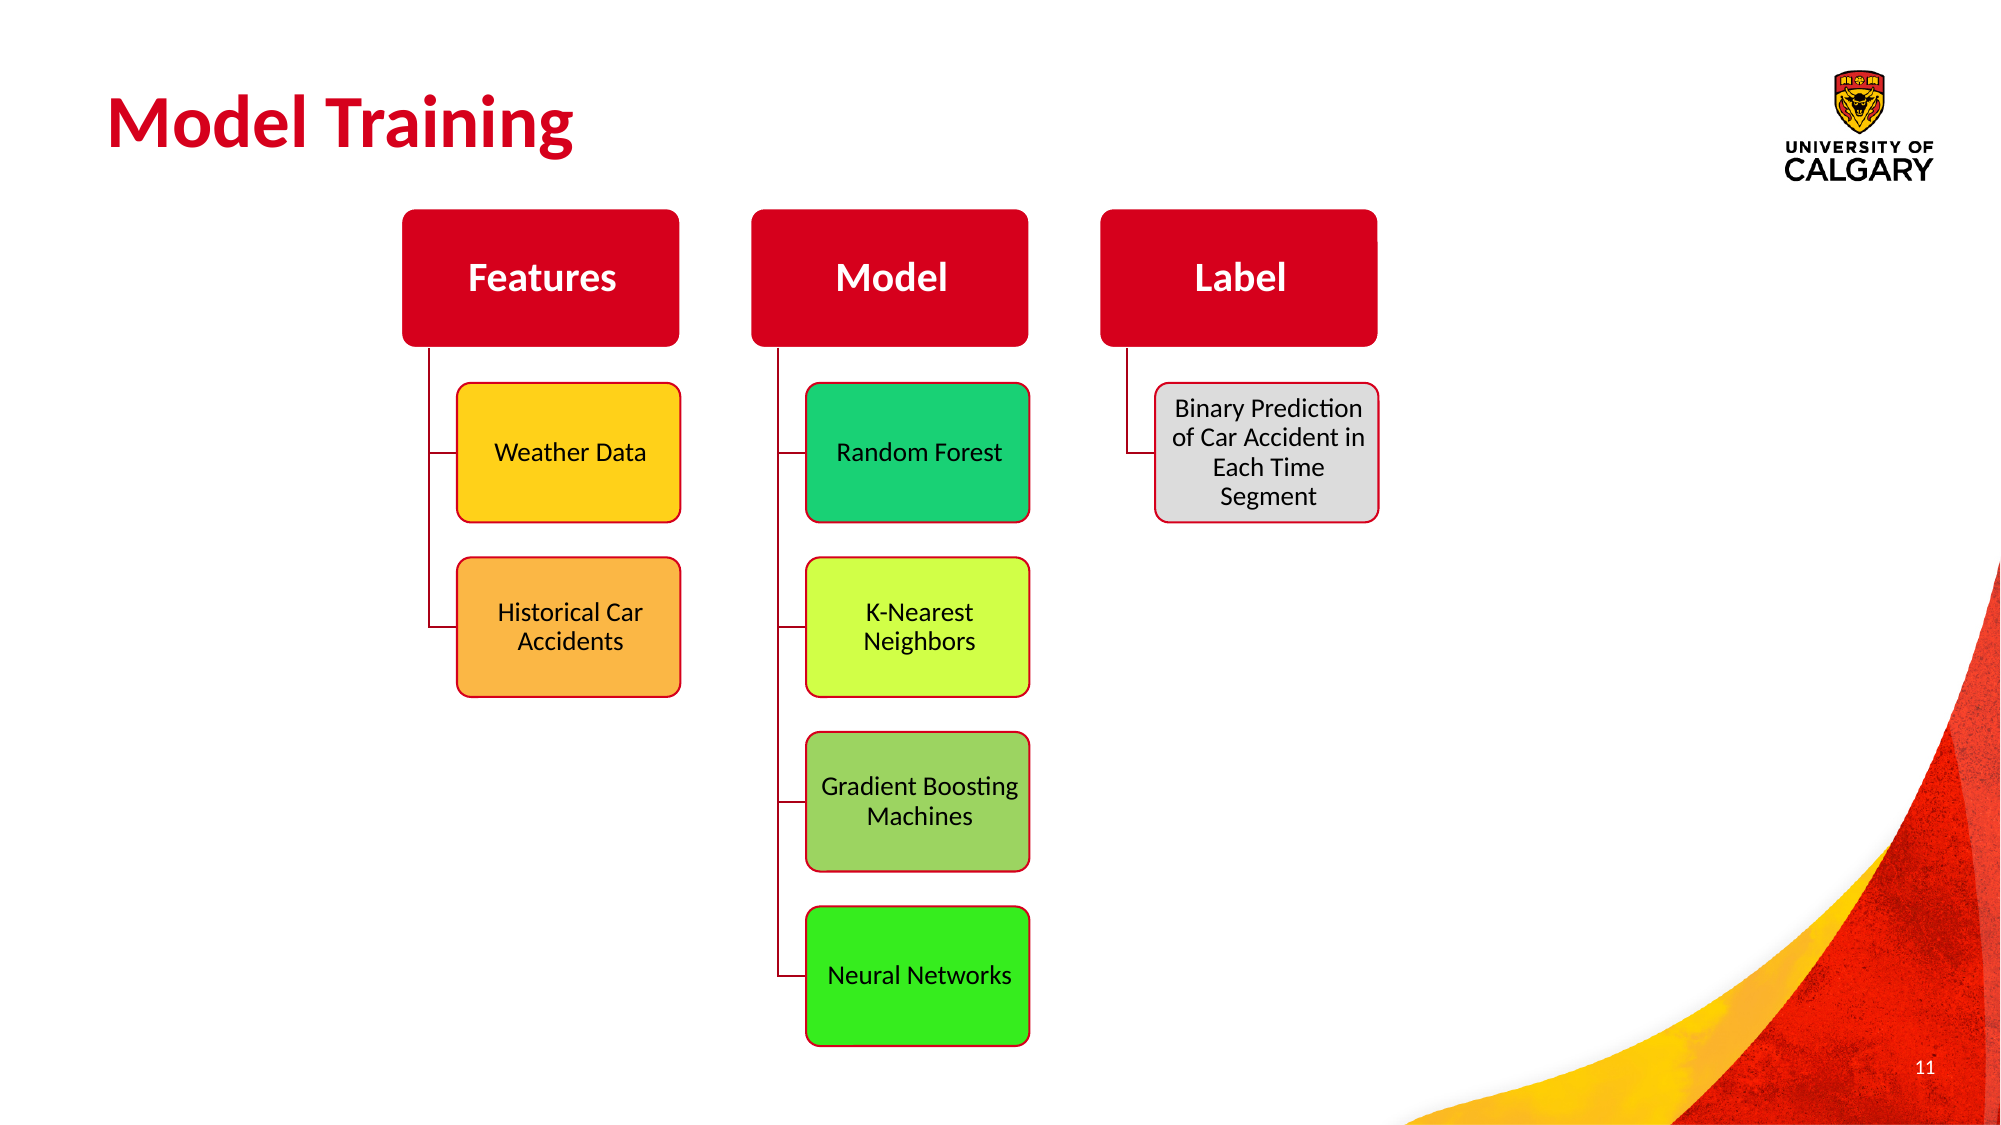

# Model Training
Features
Weather Data
Historical Car Accidents
Model
Random Forest
K-Nearest Neighbors
Gradient Boosting Machines
Neural Networks
Label
Binary Prediction of Car Accident in Each Time Segment
11